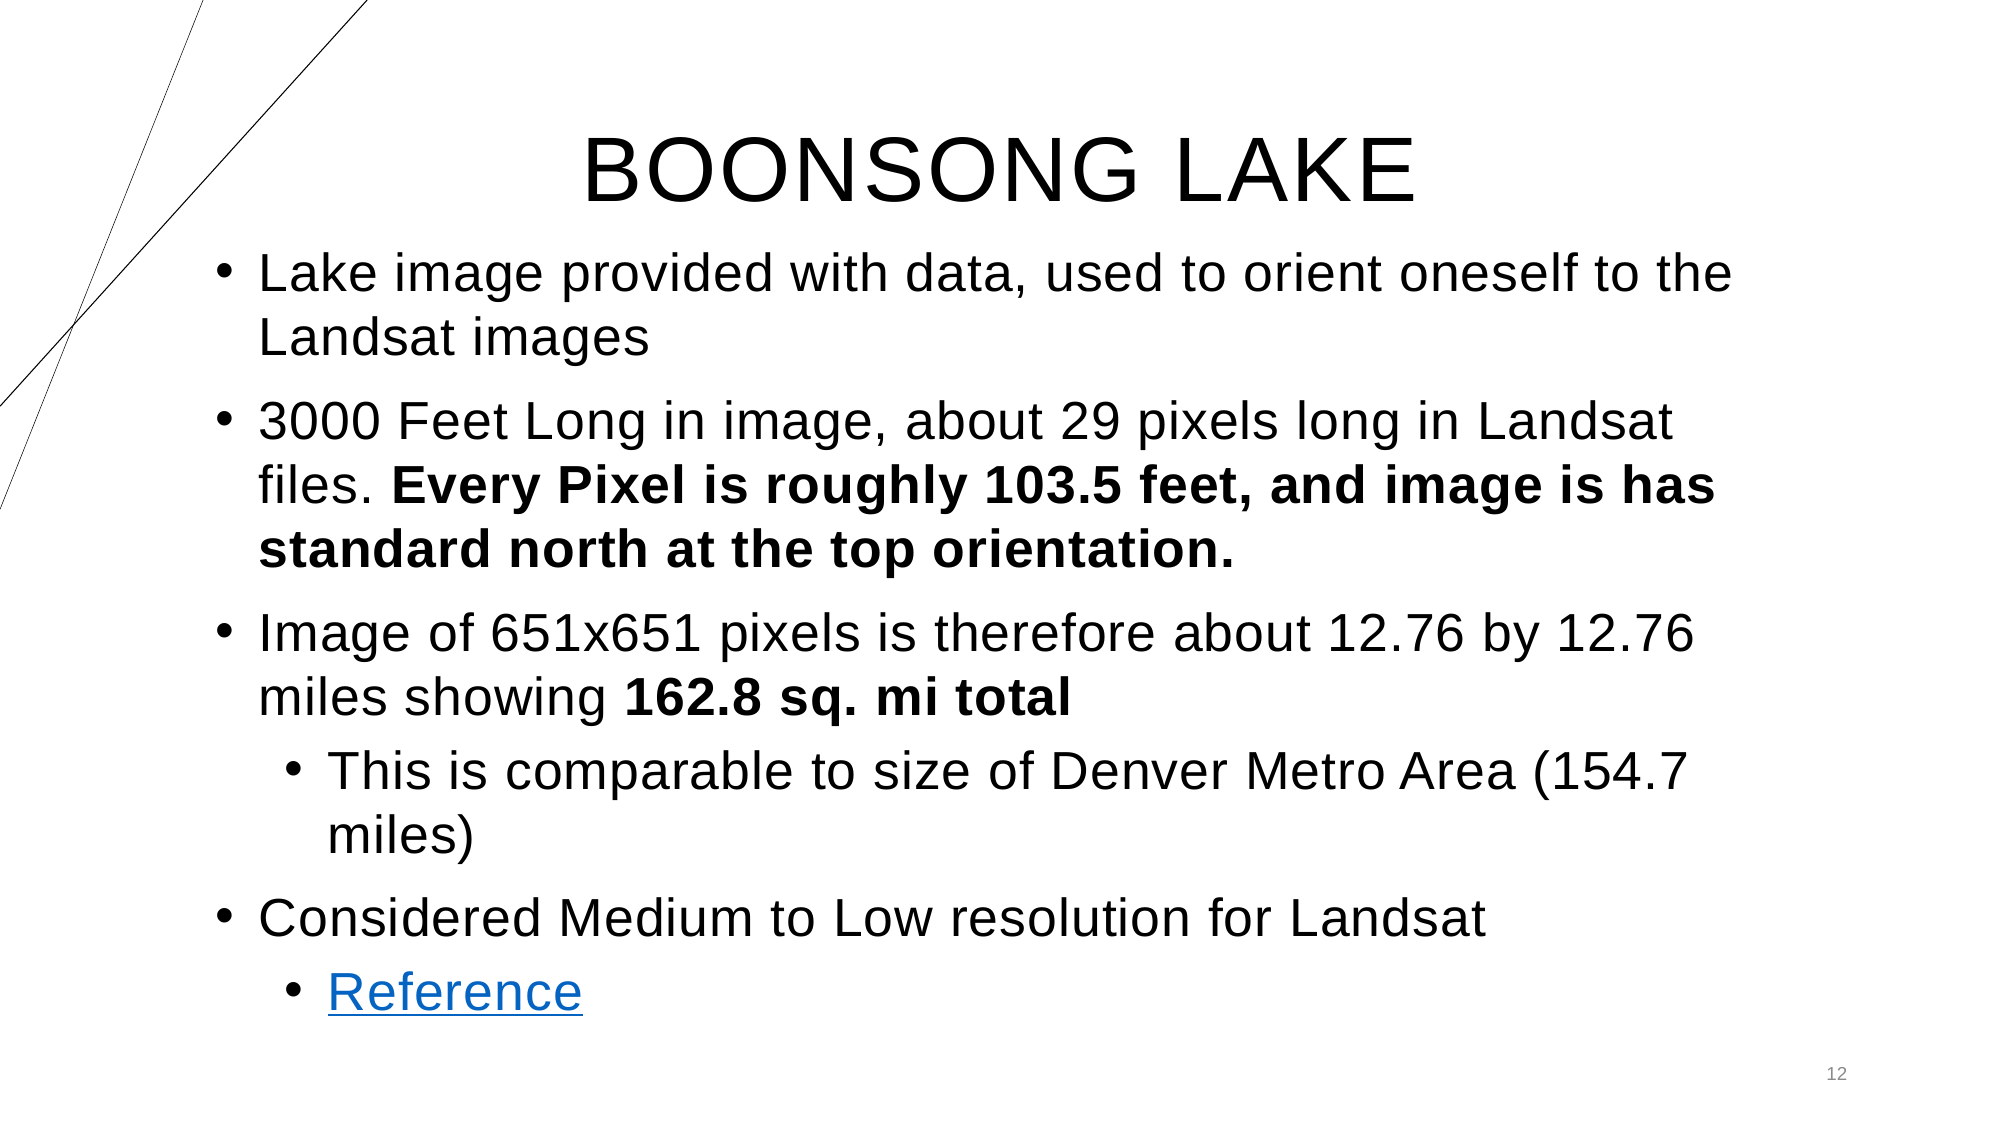

# BoonSong Lake
Lake image provided with data, used to orient oneself to the Landsat images
3000 Feet Long in image, about 29 pixels long in Landsat files. Every Pixel is roughly 103.5 feet, and image is has standard north at the top orientation.
Image of 651x651 pixels is therefore about 12.76 by 12.76 miles showing 162.8 sq. mi total
This is comparable to size of Denver Metro Area (154.7 miles)
Considered Medium to Low resolution for Landsat
Reference
12